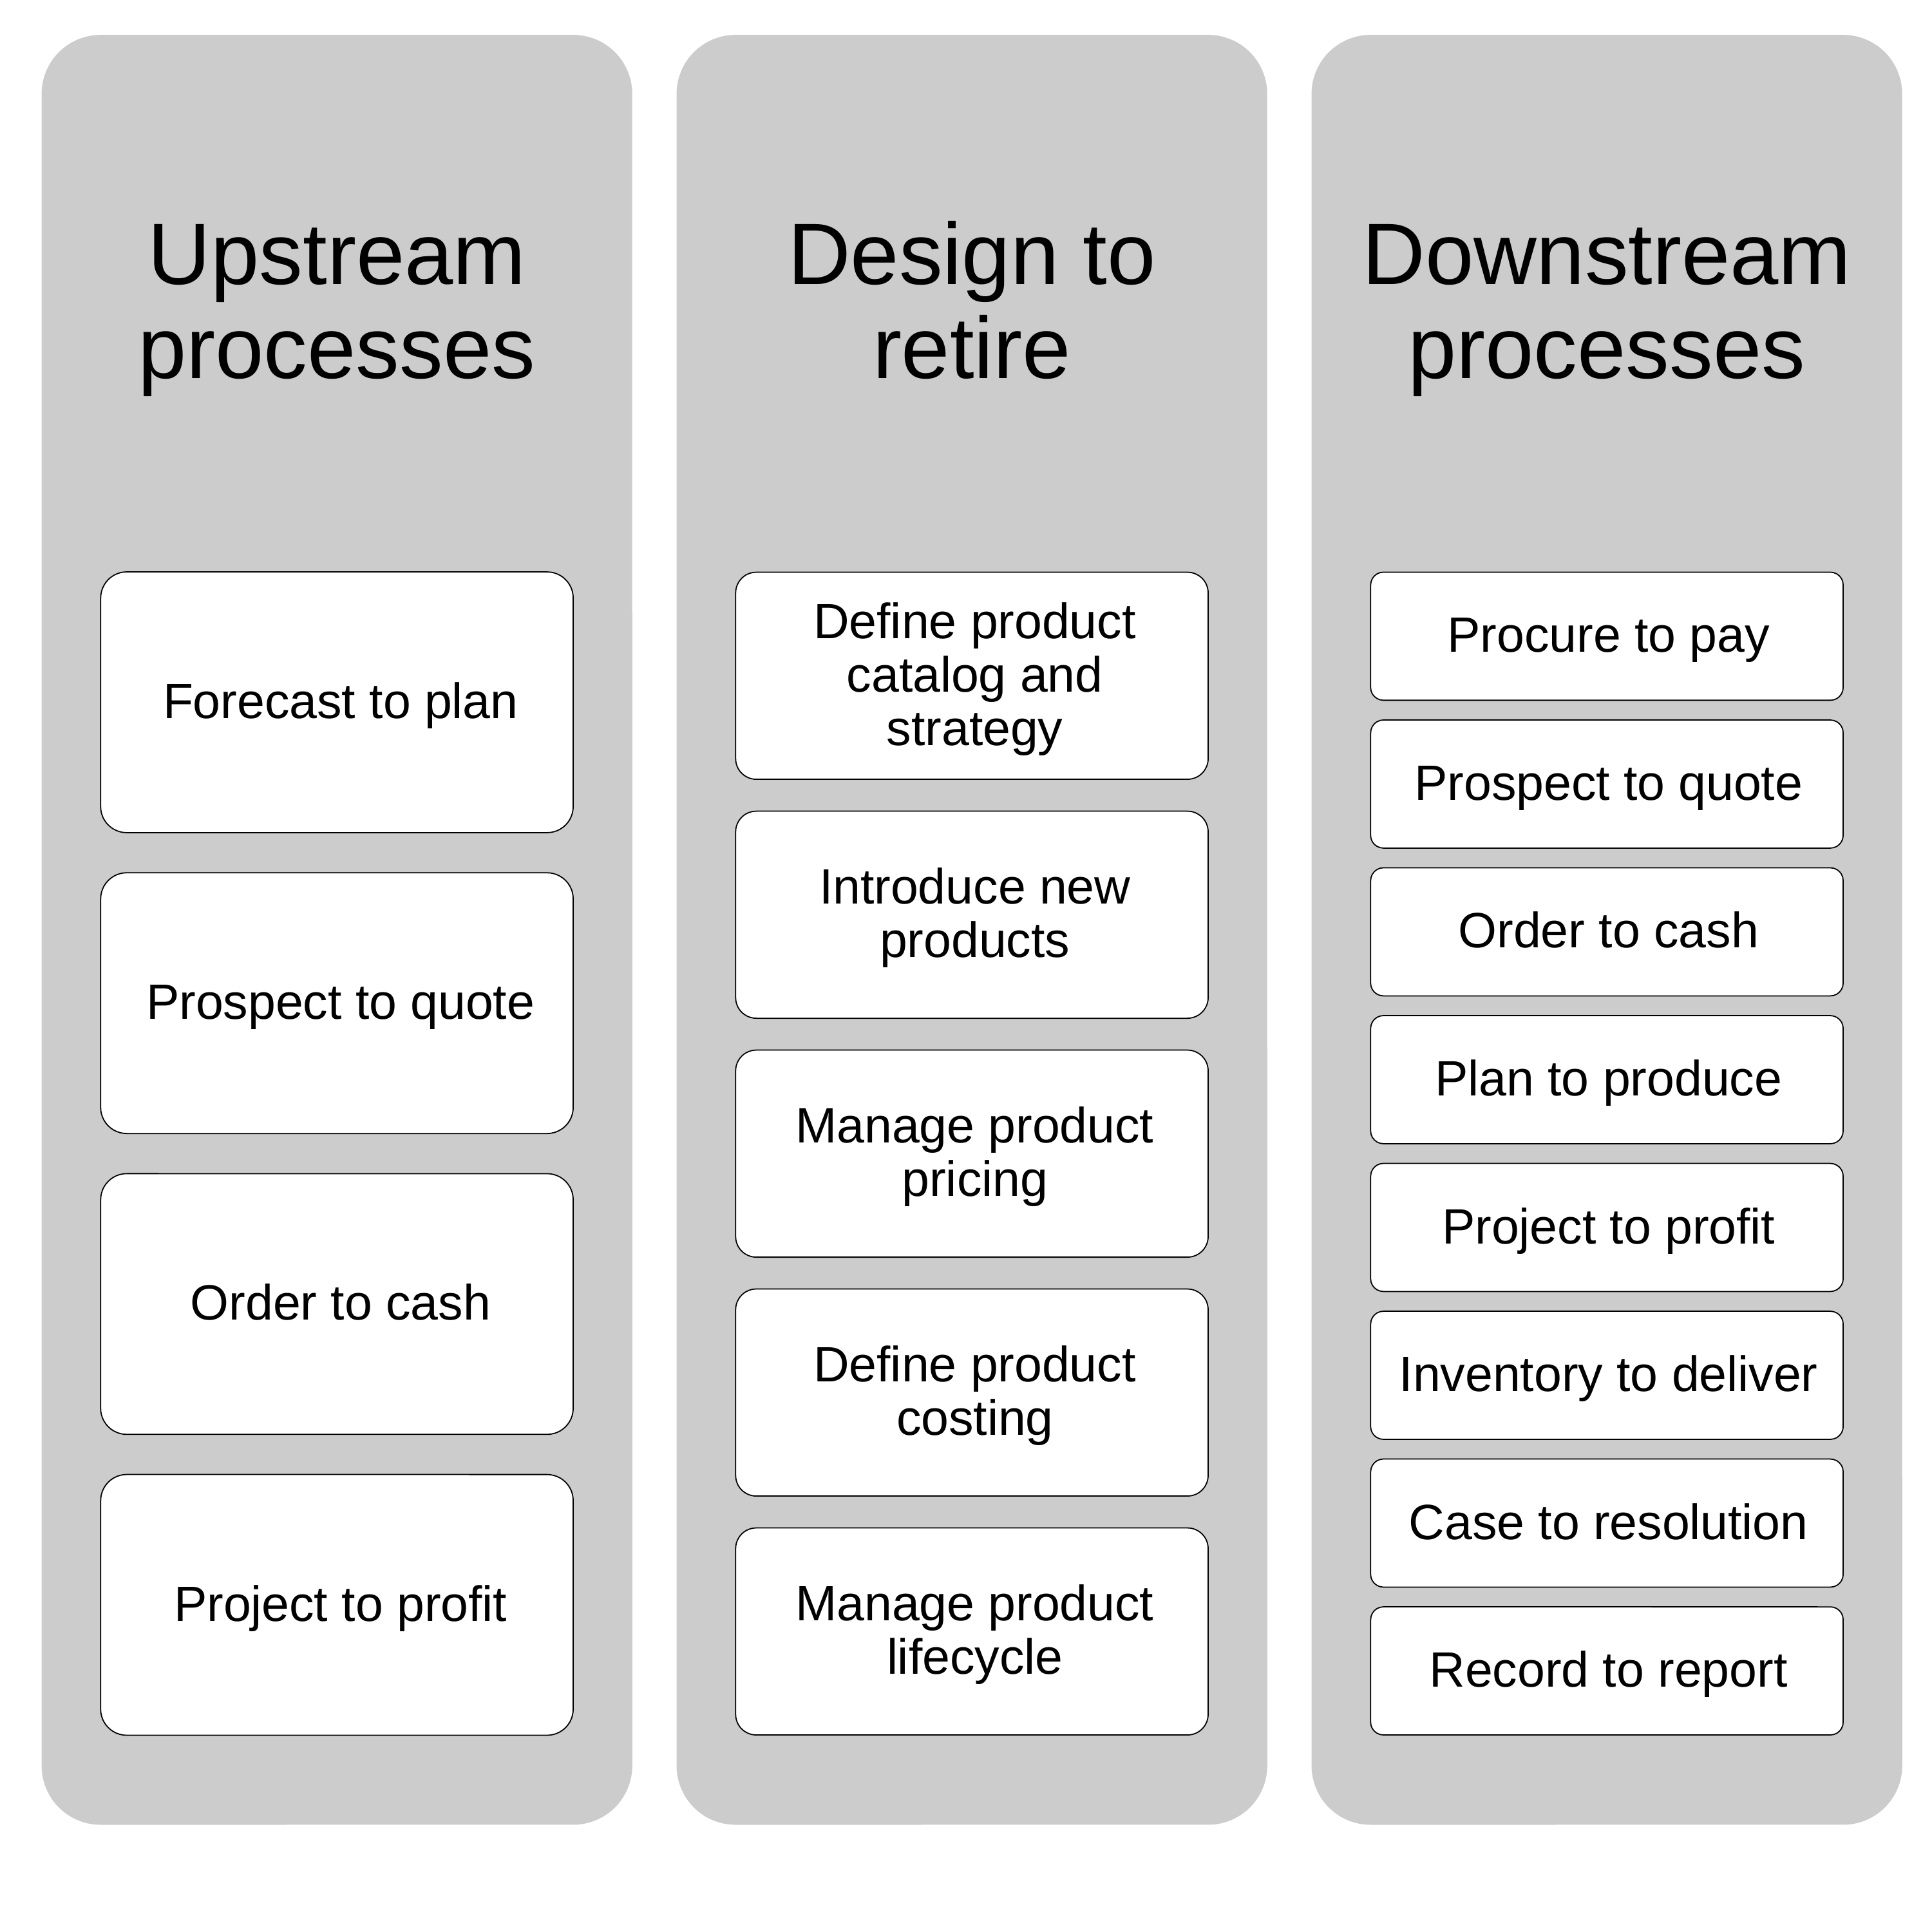

Upstream processes
Forecast to plan
Prospect to quote
Order to cash
Project to profit
Design to retire
Define product catalog and strategy
Introduce new products
Manage product pricing
Define product costing
Manage product lifecycle
Downstream processes
Procure to pay
Prospect to quote
Order to cash
Plan to produce
Project to profit
Inventory to deliver
Case to resolution
Record to report